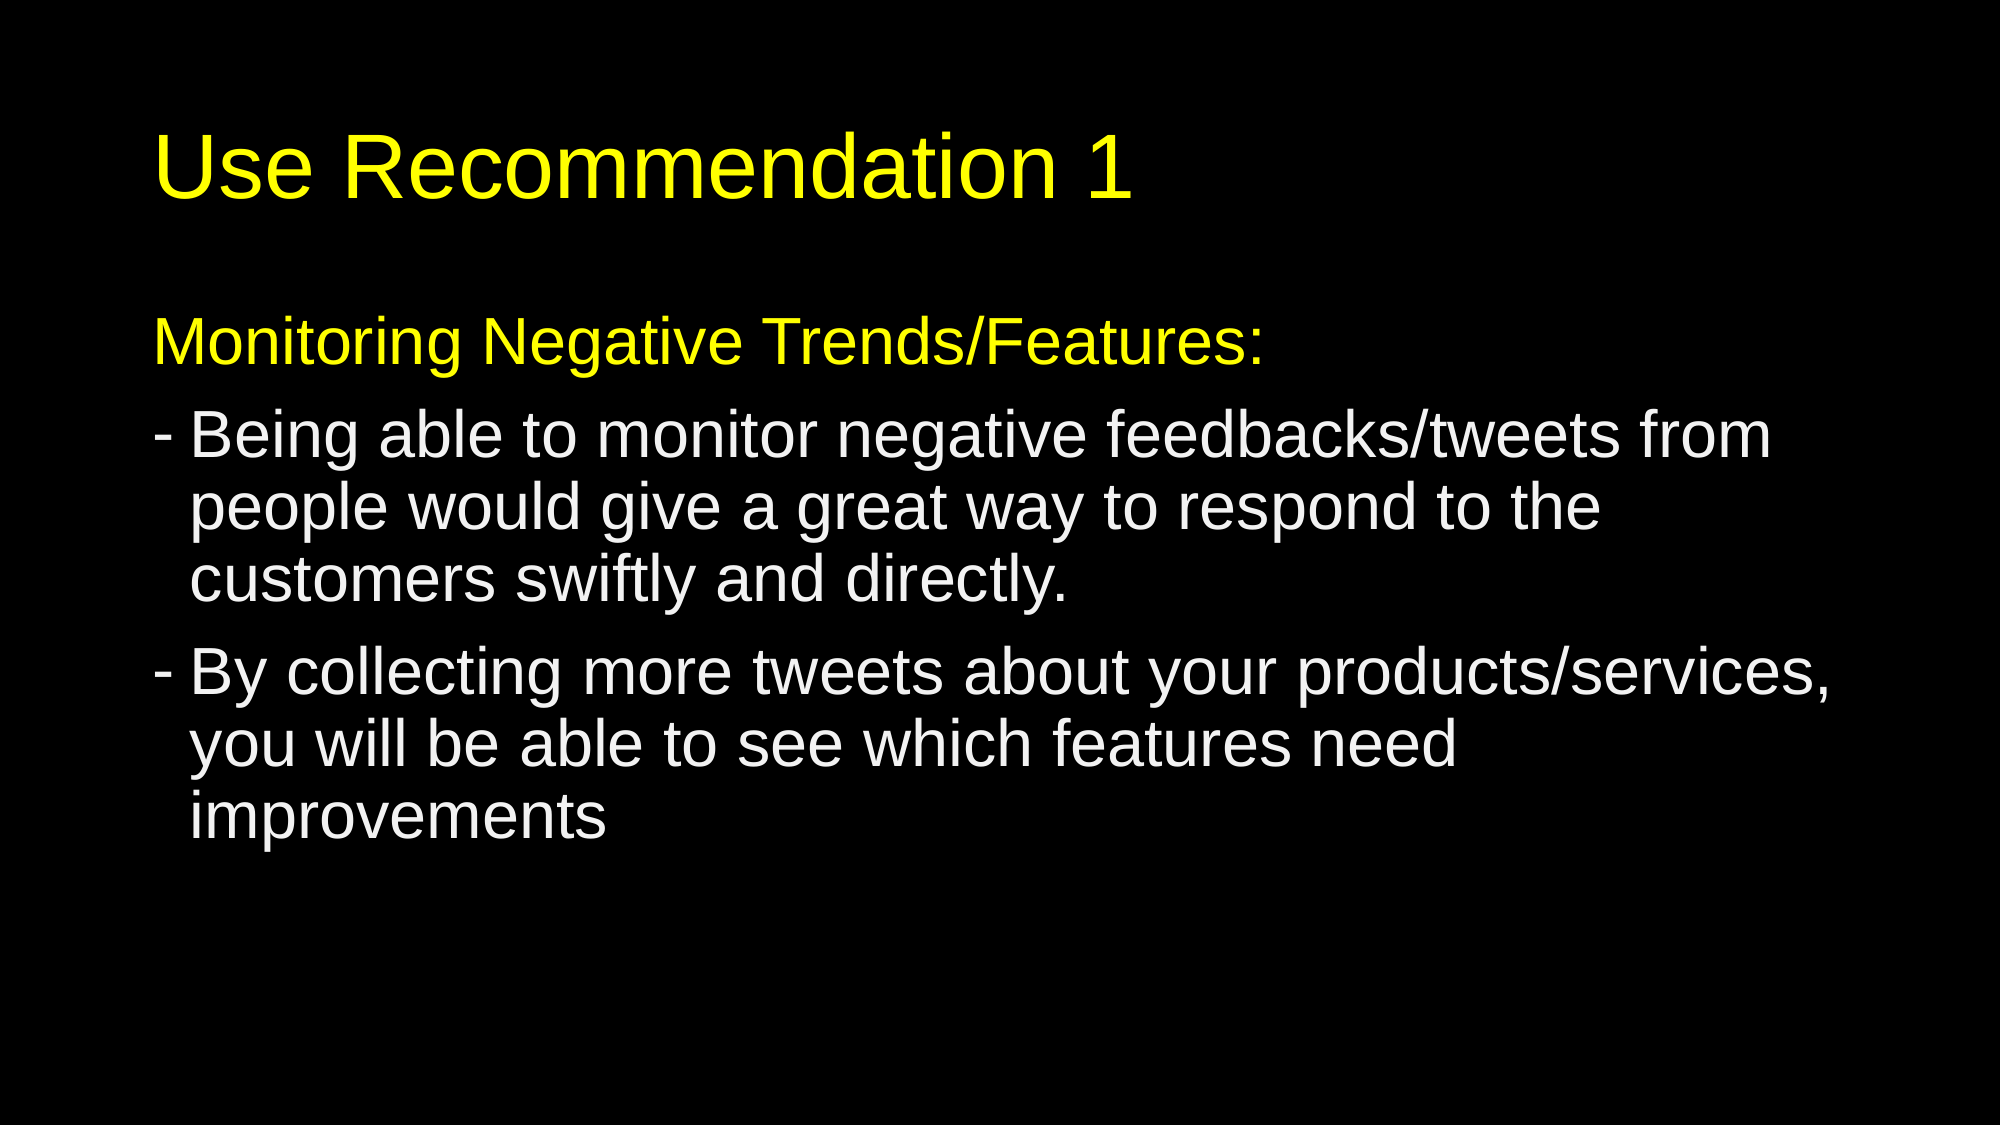

# Use Recommendation 1
Monitoring Negative Trends/Features:
Being able to monitor negative feedbacks/tweets from people would give a great way to respond to the customers swiftly and directly.
By collecting more tweets about your products/services, you will be able to see which features need improvements